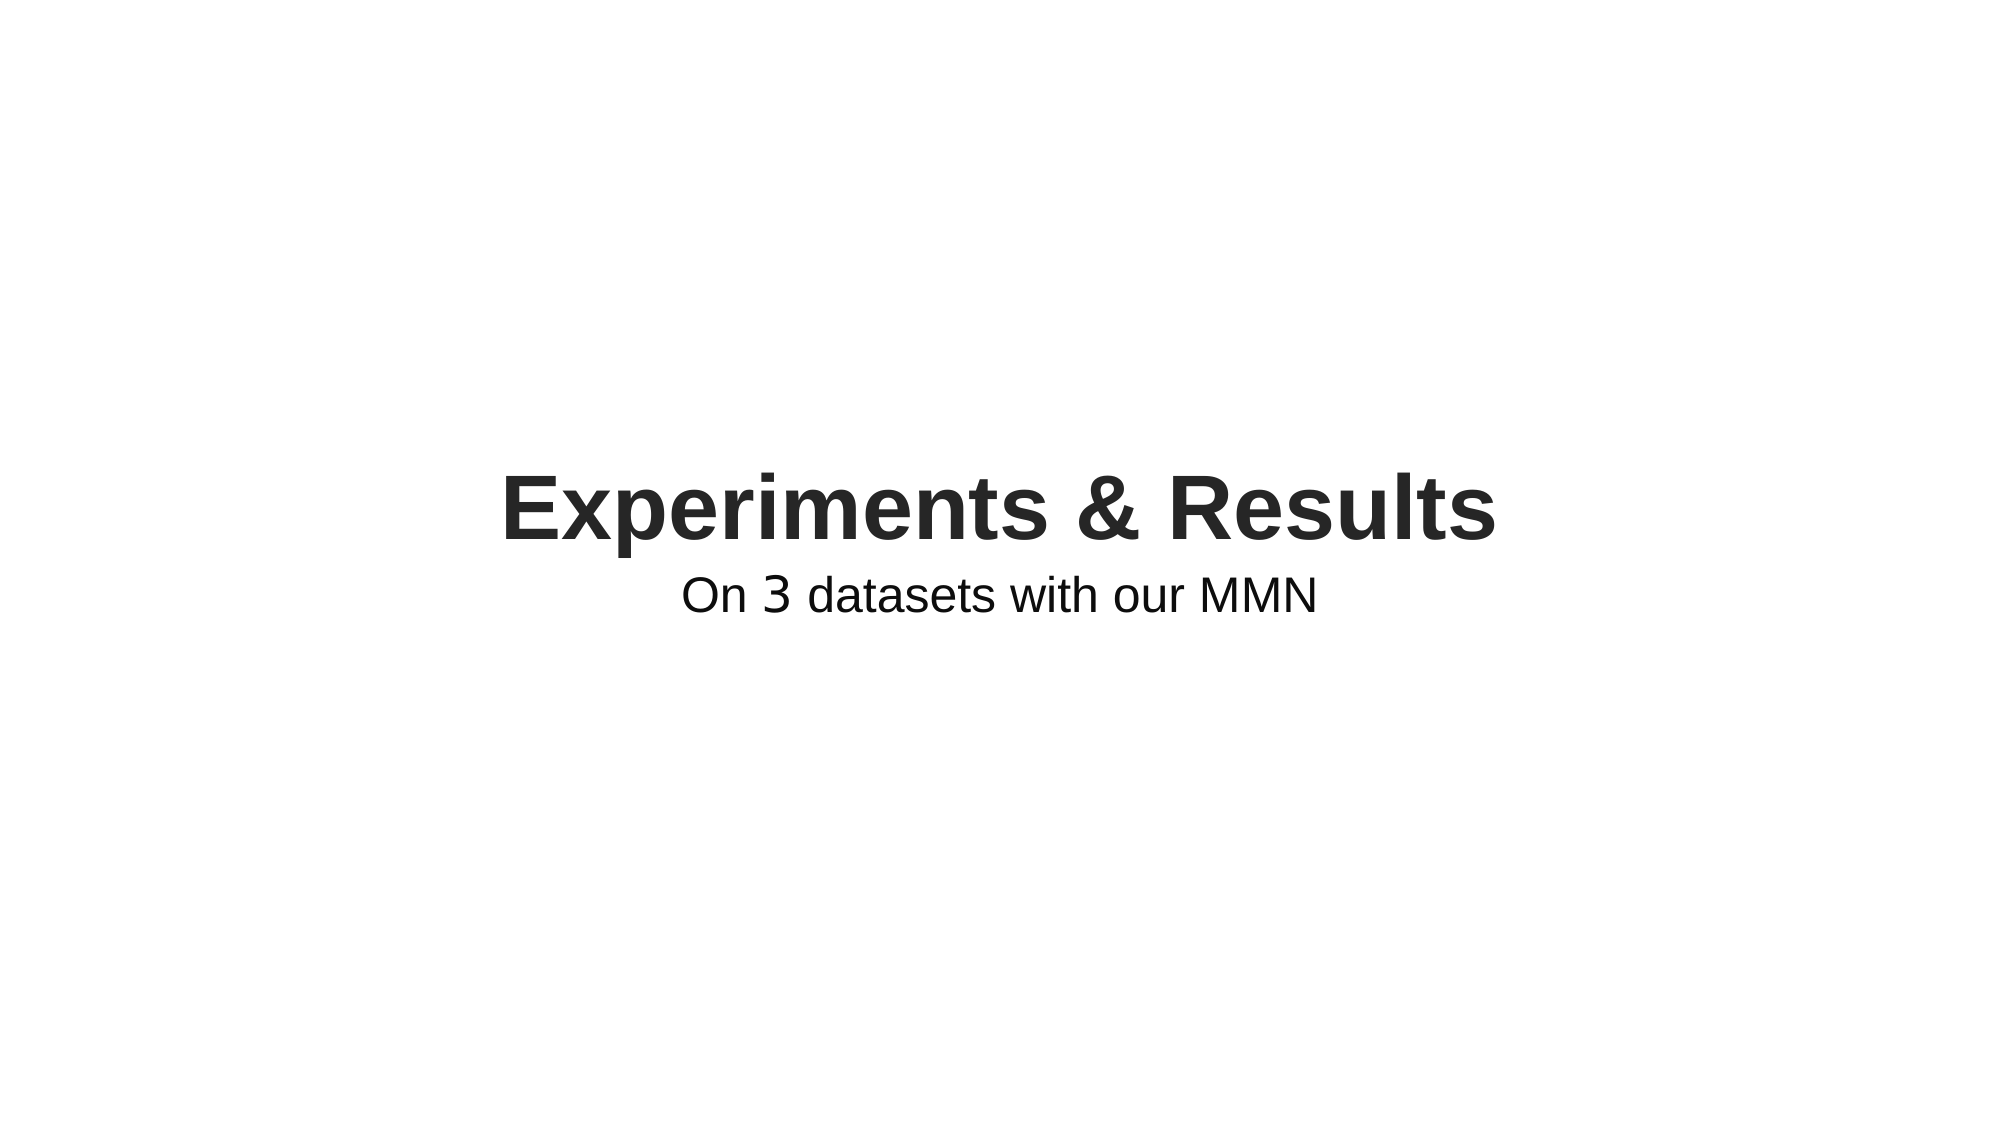

Experiments & Results
On 3 datasets with our MMN